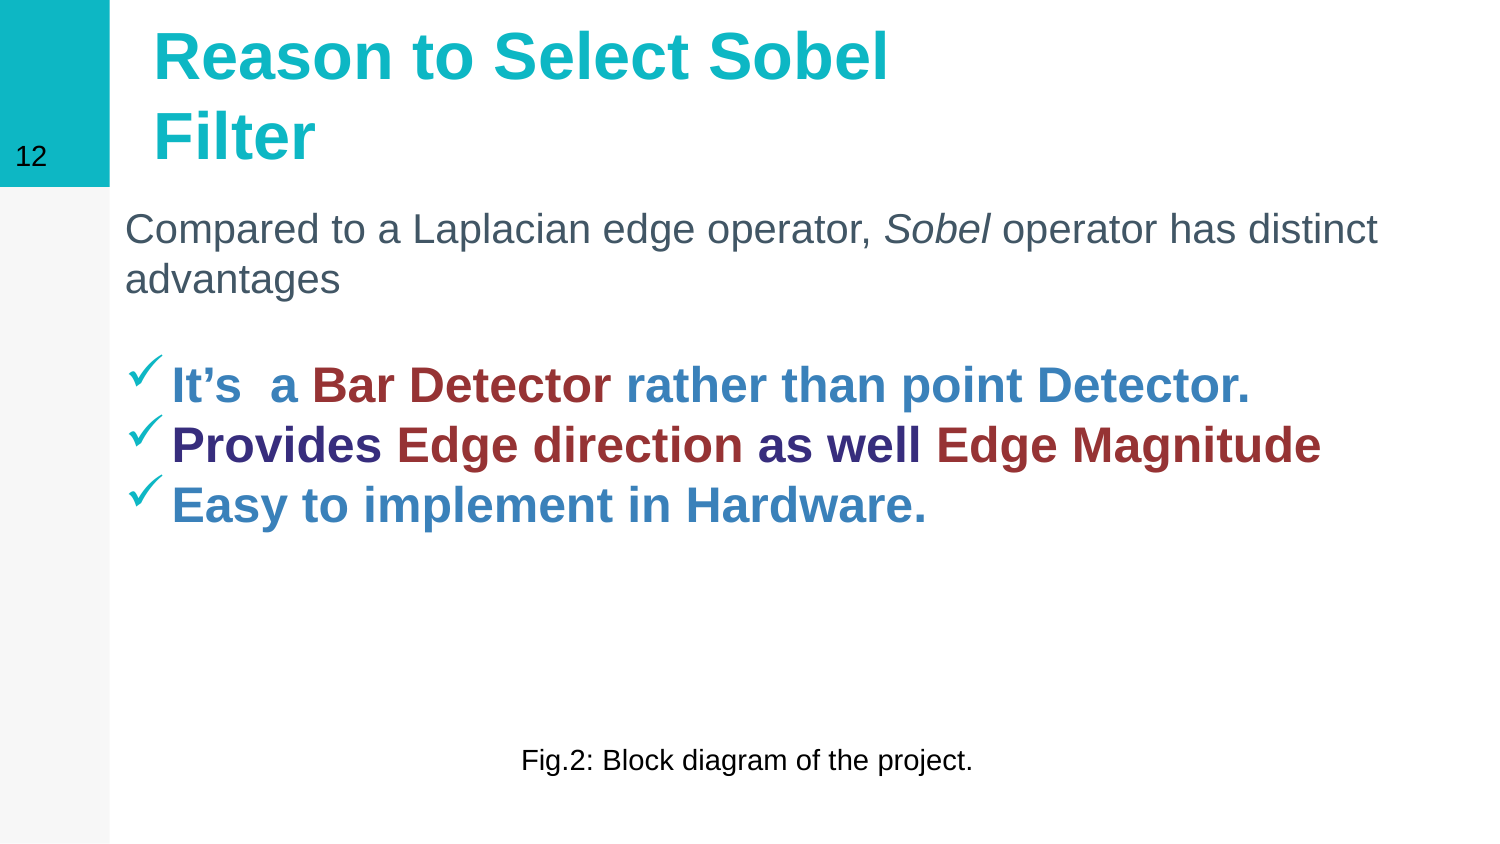

12
# Reason to Select Sobel Filter
Compared to a Laplacian edge operator, Sobel operator has distinct advantages

It’s  a Bar Detector rather than point Detector.
Provides Edge direction as well Edge Magnitude
Easy to implement in Hardware.

Fig.2: Block diagram of the project.